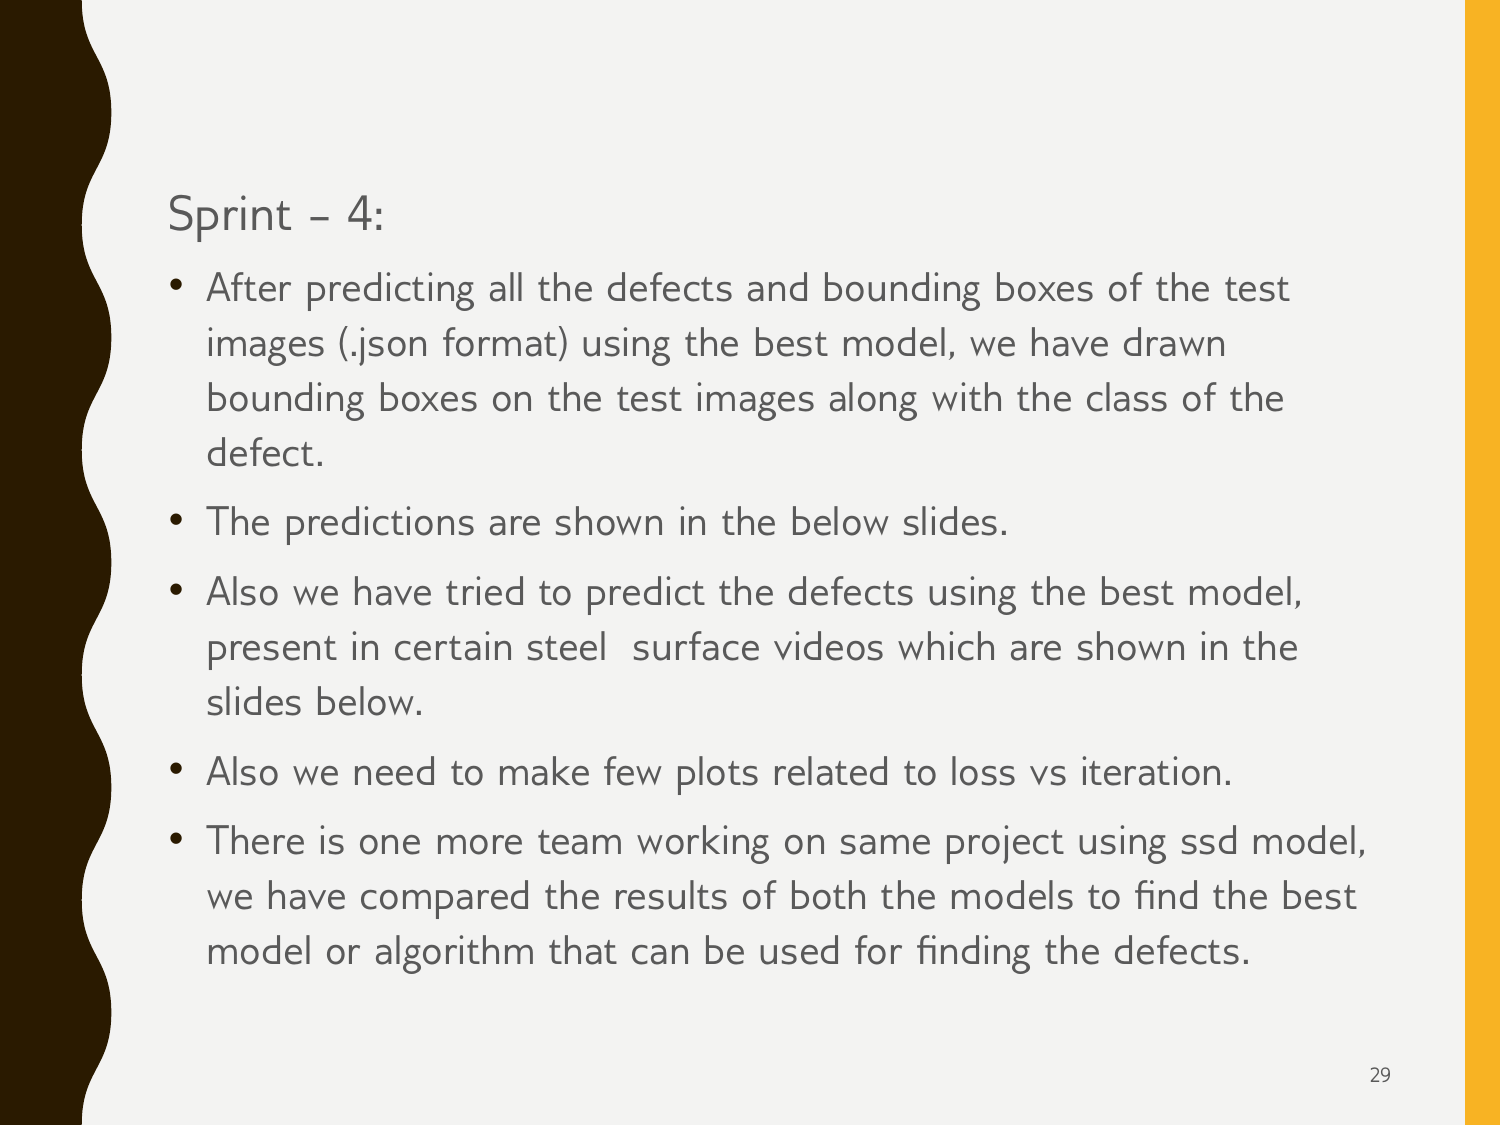

Sprint – 4:
After predicting all the defects and bounding boxes of the test images (.json format) using the best model, we have drawn bounding boxes on the test images along with the class of the defect.
The predictions are shown in the below slides.
Also we have tried to predict the defects using the best model, present in certain steel  surface videos which are shown in the slides below.
Also we need to make few plots related to loss vs iteration.
There is one more team working on same project using ssd model, we have compared the results of both the models to find the best model or algorithm that can be used for finding the defects.
29